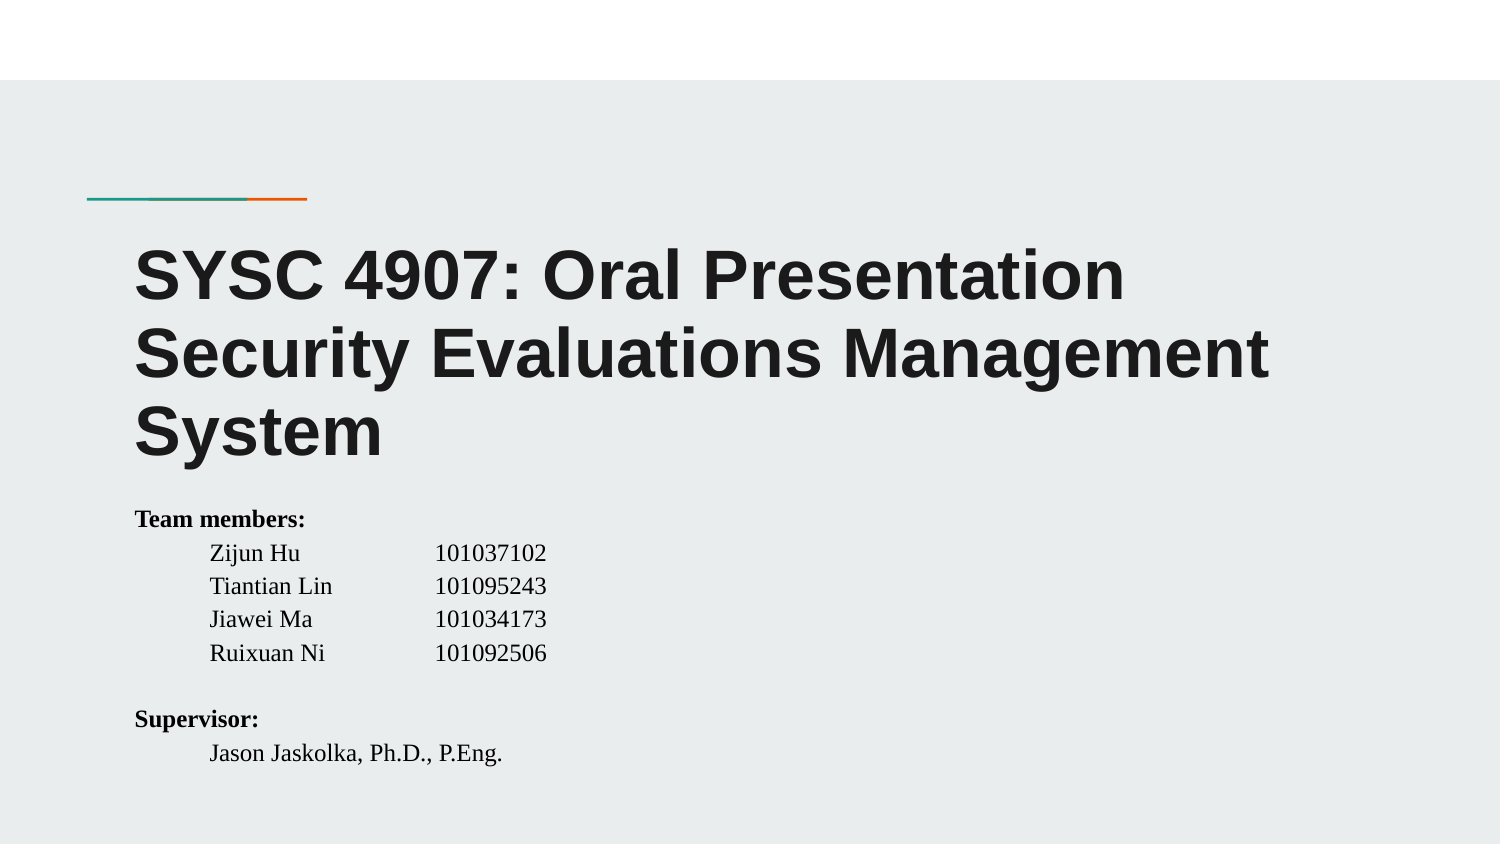

# SYSC 4907: Oral Presentation
Security Evaluations Management System
Team members:
Zijun Hu 	101037102
Tiantian Lin 	101095243
Jiawei Ma	101034173
Ruixuan Ni 	101092506

Supervisor:
Jason Jaskolka, Ph.D., P.Eng.